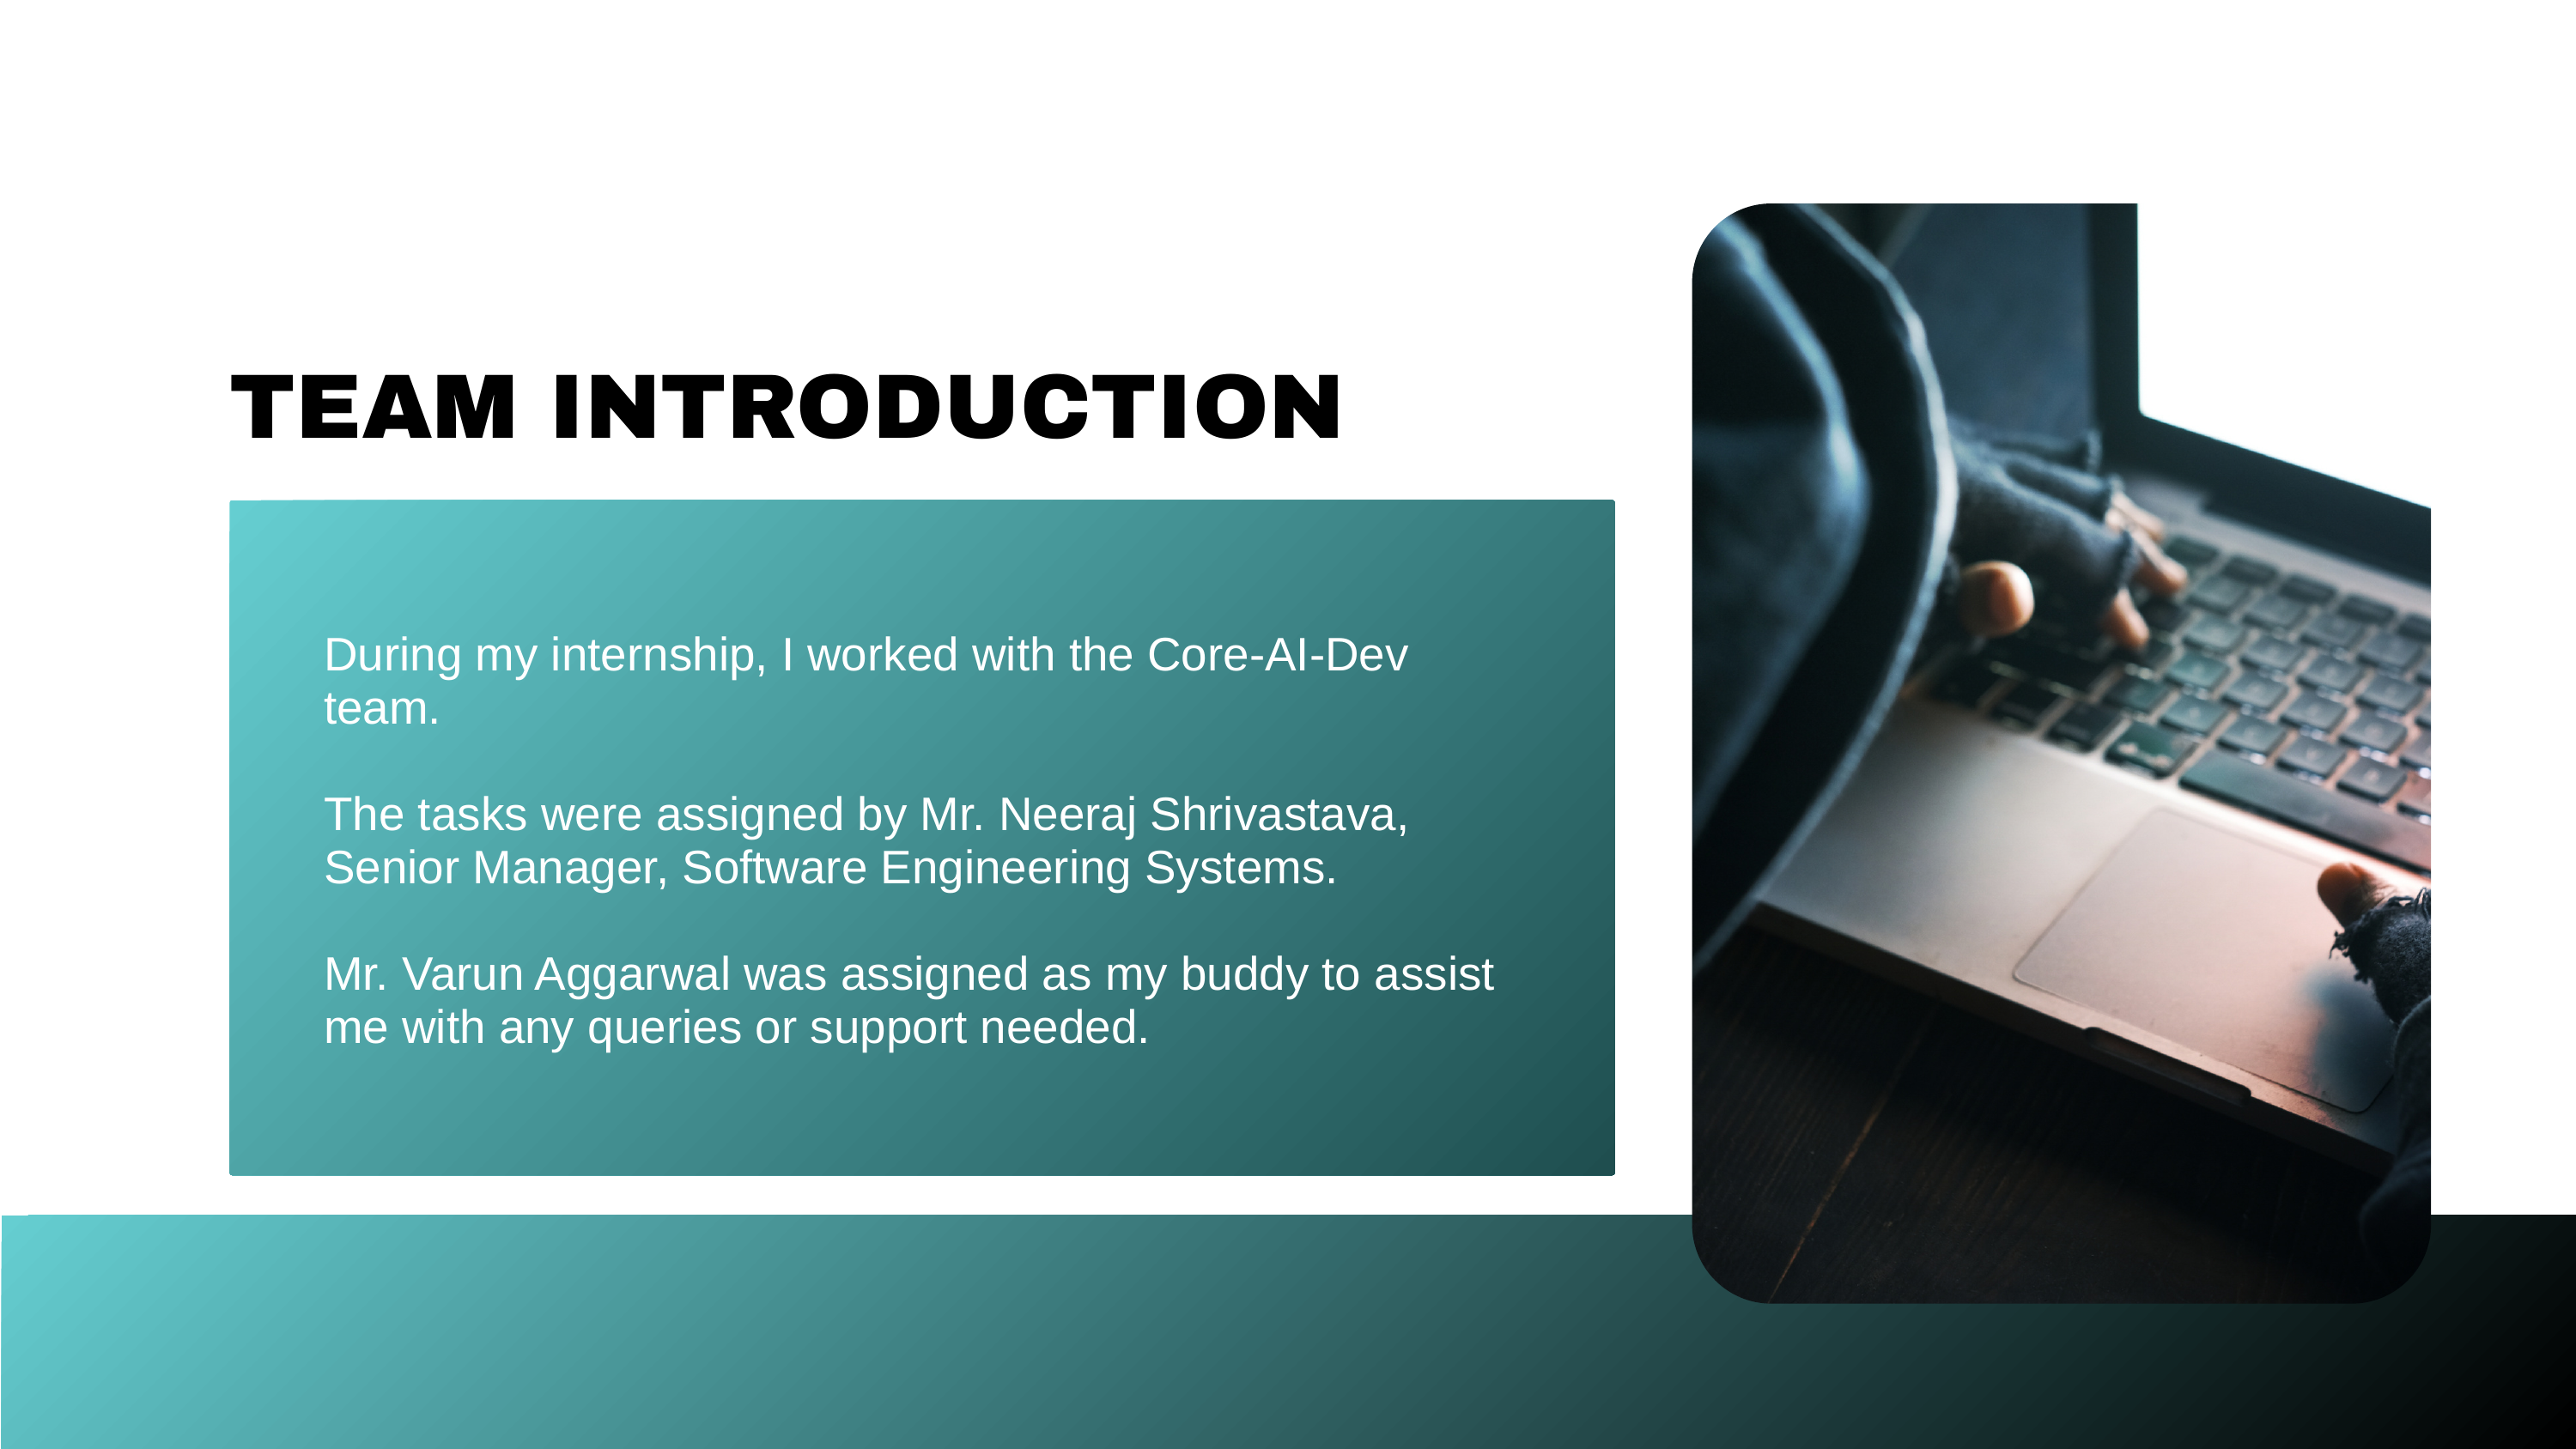

TEAM INTRODUCTION

During my internship, I worked with the Core-AI-Dev team.

The tasks were assigned by Mr. Neeraj Shrivastava, Senior Manager, Software Engineering Systems.

Mr. Varun Aggarwal was assigned as my buddy to assist me with any queries or support needed.